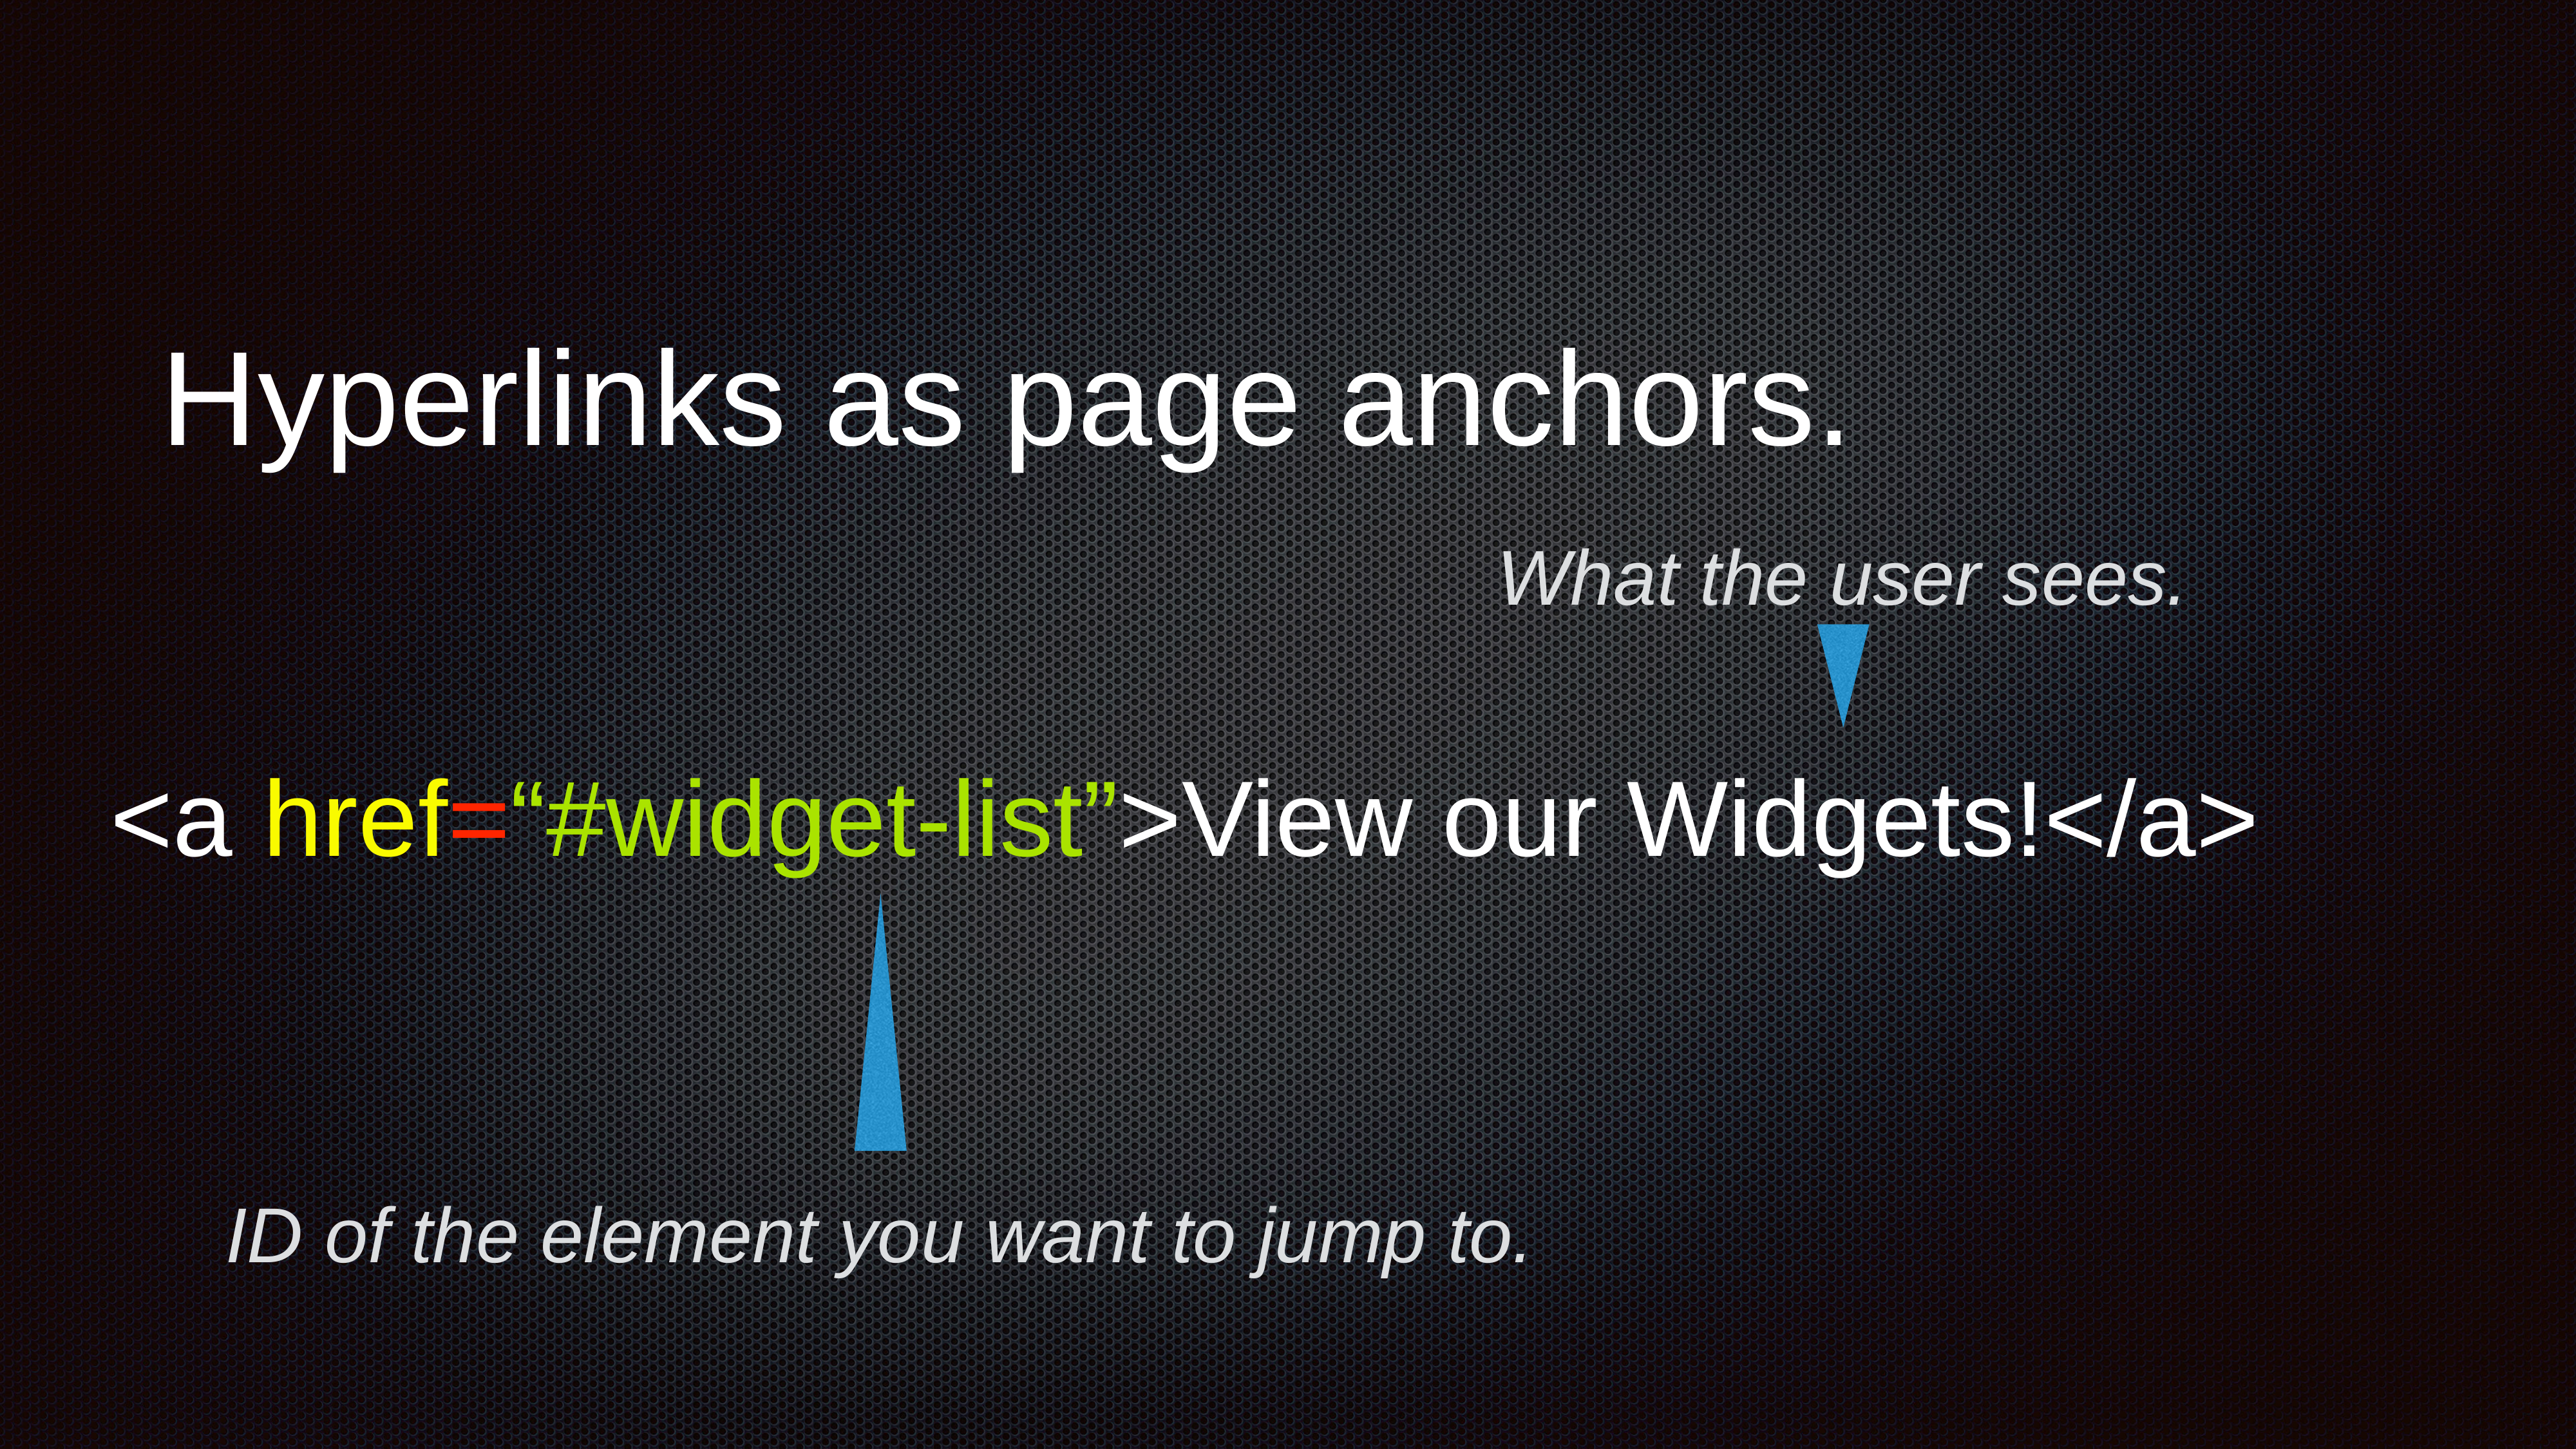

Hyperlinks as page anchors.
# <a href=“#widget-list”>View our Widgets!</a>
What the user sees.

ID of the element you want to jump to.